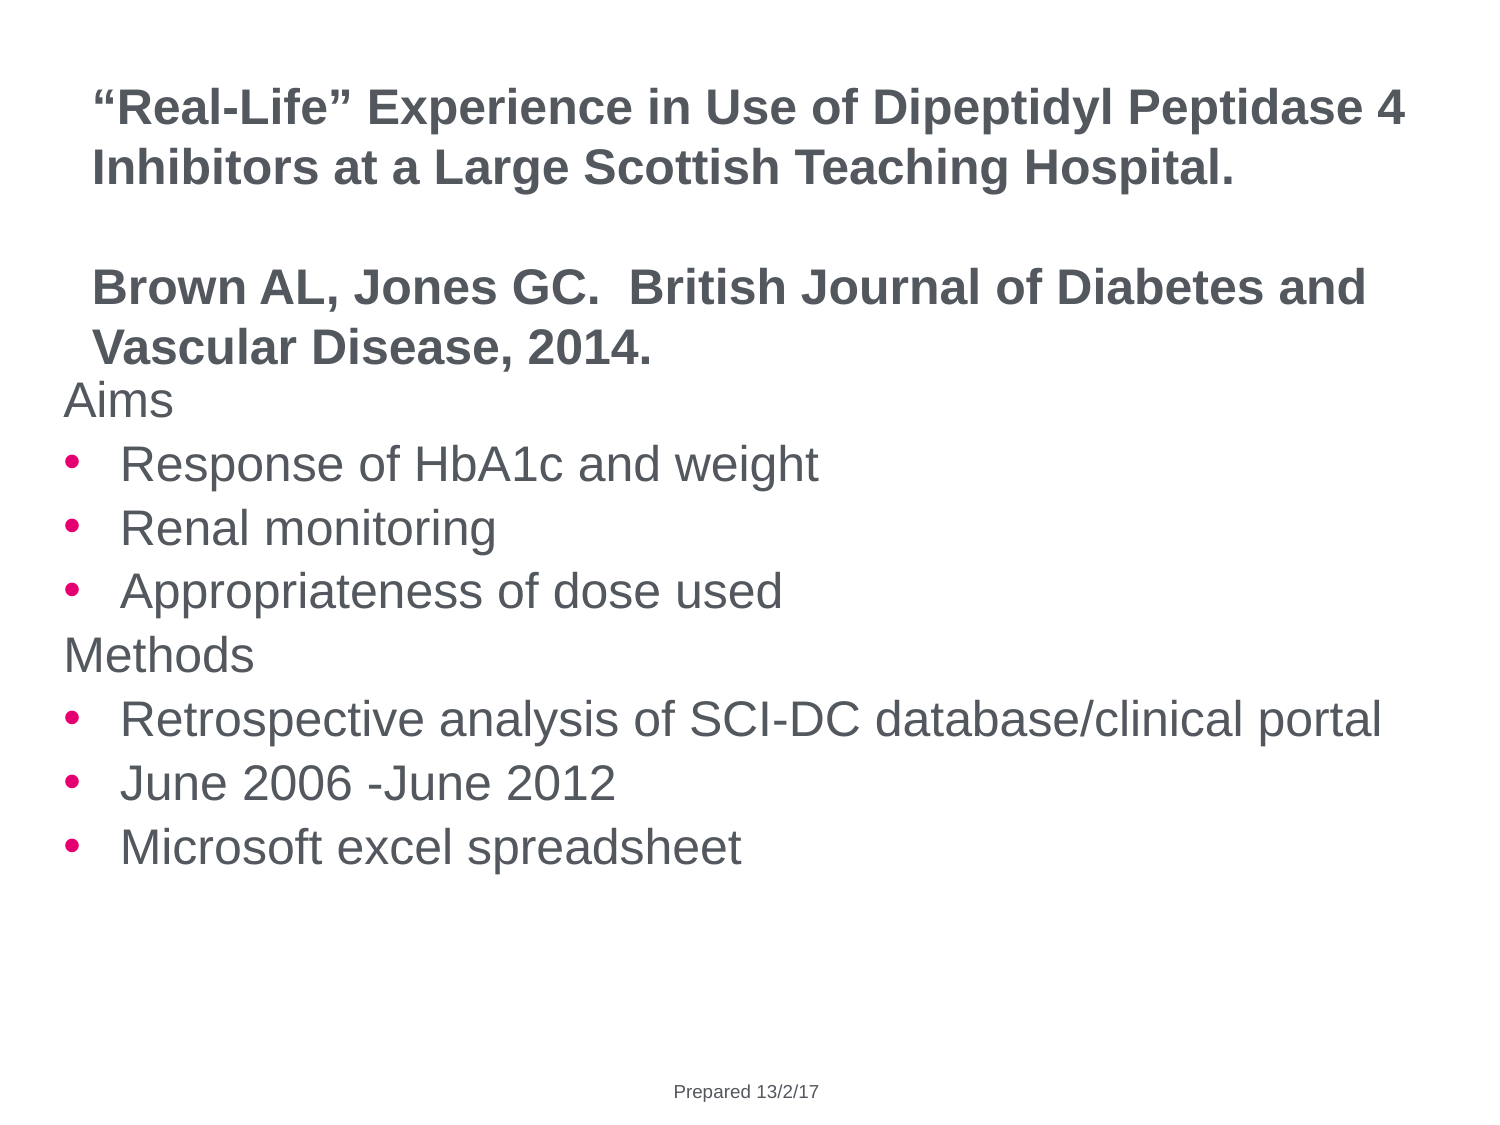

“Real-Life” Experience in Use of Dipeptidyl Peptidase 4 Inhibitors at a Large Scottish Teaching Hospital.
Brown AL, Jones GC.  British Journal of Diabetes and Vascular Disease, 2014.

Aims
Response of HbA1c and weight
Renal monitoring
Appropriateness of dose used
Methods
Retrospective analysis of SCI-DC database/clinical portal
June 2006 -June 2012
Microsoft excel spreadsheet